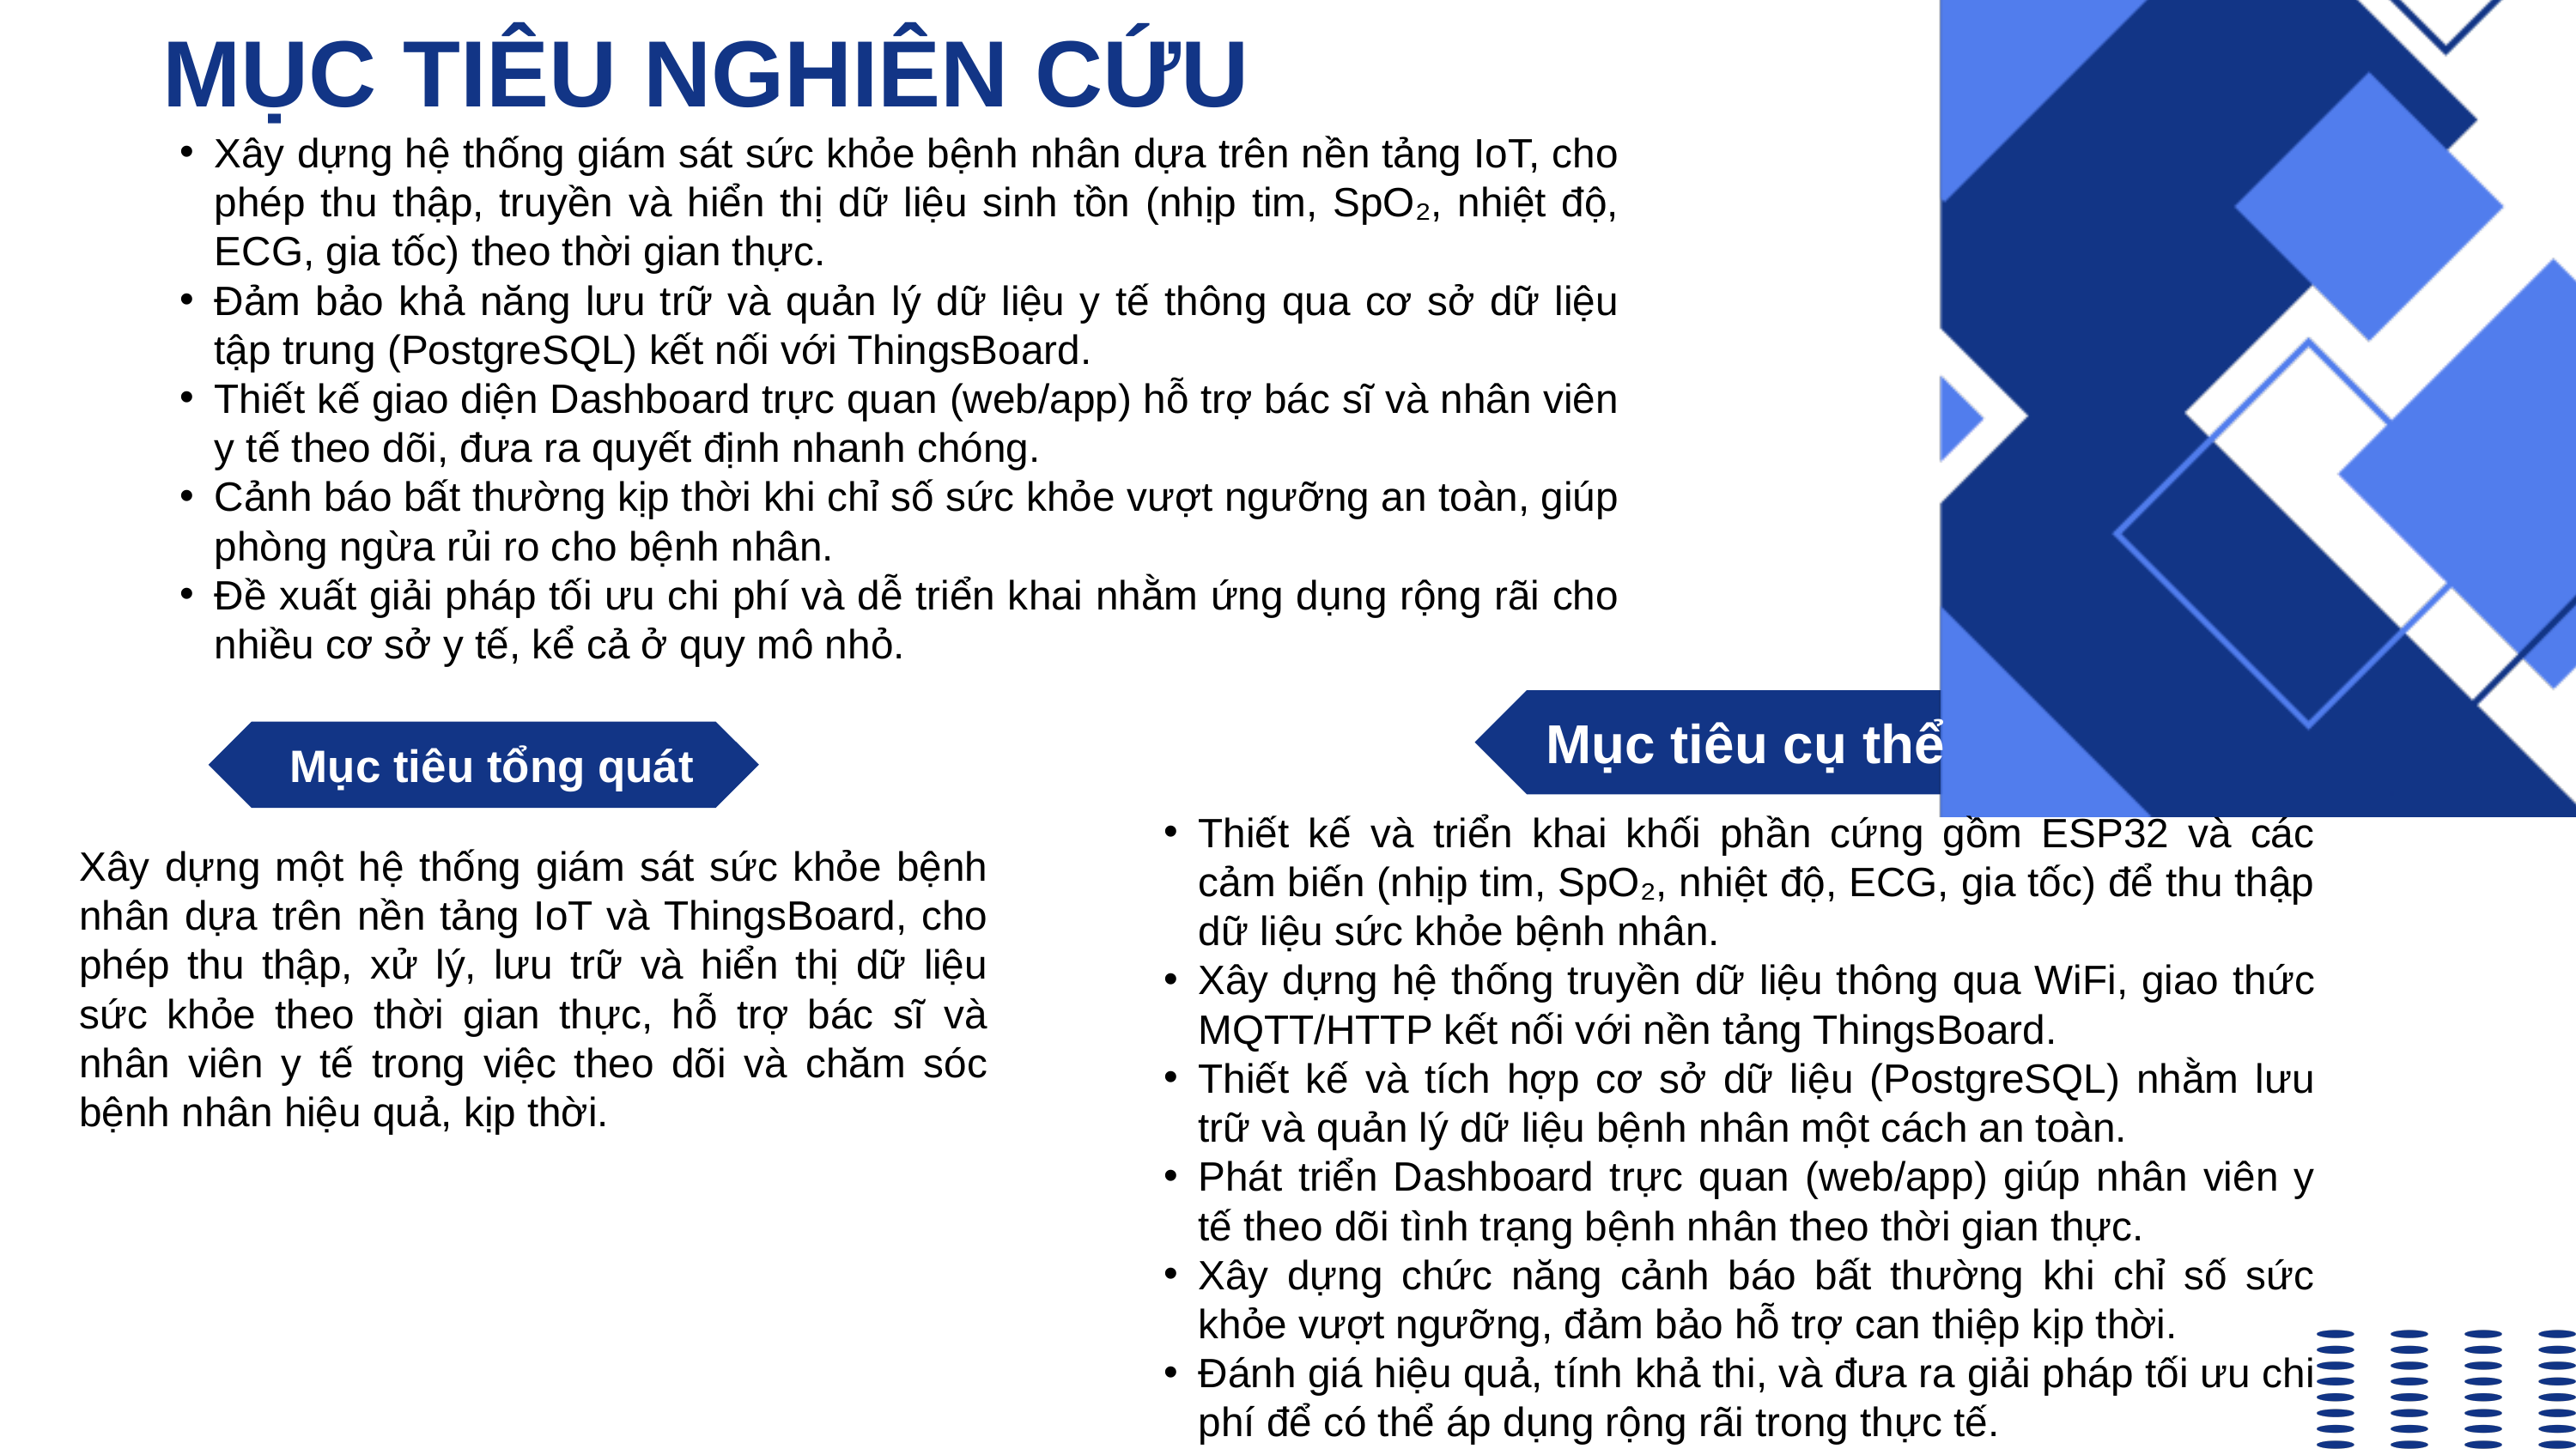

MỤC TIÊU NGHIÊN CỨU
Xây dựng hệ thống giám sát sức khỏe bệnh nhân dựa trên nền tảng IoT, cho phép thu thập, truyền và hiển thị dữ liệu sinh tồn (nhịp tim, SpO₂, nhiệt độ, ECG, gia tốc) theo thời gian thực.
Đảm bảo khả năng lưu trữ và quản lý dữ liệu y tế thông qua cơ sở dữ liệu tập trung (PostgreSQL) kết nối với ThingsBoard.
Thiết kế giao diện Dashboard trực quan (web/app) hỗ trợ bác sĩ và nhân viên y tế theo dõi, đưa ra quyết định nhanh chóng.
Cảnh báo bất thường kịp thời khi chỉ số sức khỏe vượt ngưỡng an toàn, giúp phòng ngừa rủi ro cho bệnh nhân.
Đề xuất giải pháp tối ưu chi phí và dễ triển khai nhằm ứng dụng rộng rãi cho nhiều cơ sở y tế, kể cả ở quy mô nhỏ.

Mục tiêu cụ thể

Mục tiêu tổng quát
Thiết kế và triển khai khối phần cứng gồm ESP32 và các cảm biến (nhịp tim, SpO₂, nhiệt độ, ECG, gia tốc) để thu thập dữ liệu sức khỏe bệnh nhân.
Xây dựng hệ thống truyền dữ liệu thông qua WiFi, giao thức MQTT/HTTP kết nối với nền tảng ThingsBoard.
Thiết kế và tích hợp cơ sở dữ liệu (PostgreSQL) nhằm lưu trữ và quản lý dữ liệu bệnh nhân một cách an toàn.
Phát triển Dashboard trực quan (web/app) giúp nhân viên y tế theo dõi tình trạng bệnh nhân theo thời gian thực.
Xây dựng chức năng cảnh báo bất thường khi chỉ số sức khỏe vượt ngưỡng, đảm bảo hỗ trợ can thiệp kịp thời.
Đánh giá hiệu quả, tính khả thi, và đưa ra giải pháp tối ưu chi phí để có thể áp dụng rộng rãi trong thực tế.

Xây dựng một hệ thống giám sát sức khỏe bệnh nhân dựa trên nền tảng IoT và ThingsBoard, cho phép thu thập, xử lý, lưu trữ và hiển thị dữ liệu sức khỏe theo thời gian thực, hỗ trợ bác sĩ và nhân viên y tế trong việc theo dõi và chăm sóc bệnh nhân hiệu quả, kịp thời.